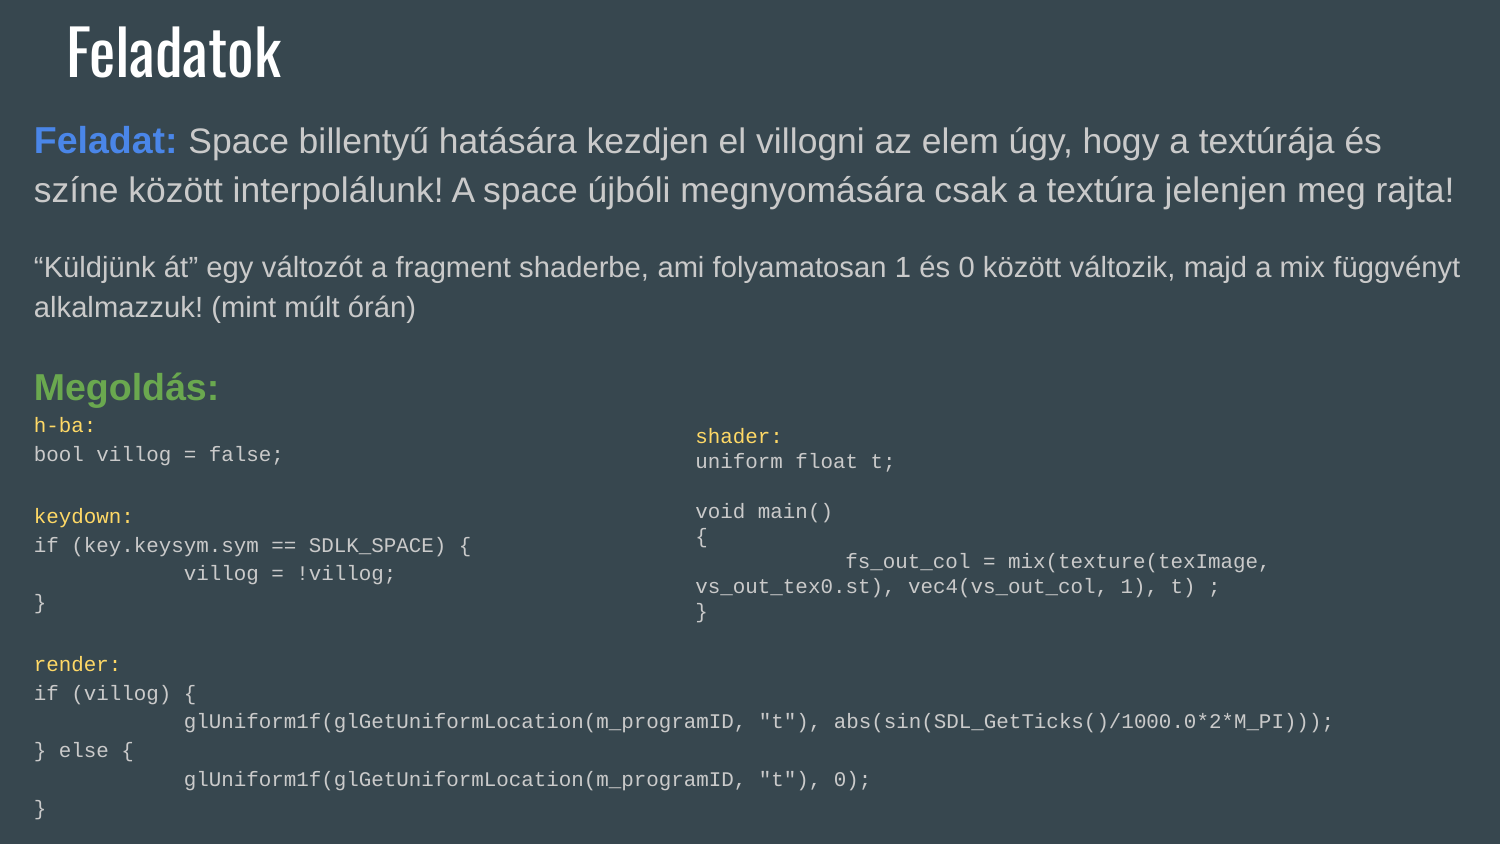

# Feladatok
Feladat: Space billentyű hatására kezdjen el villogni az elem úgy, hogy a textúrája és színe között interpolálunk! A space újbóli megnyomására csak a textúra jelenjen meg rajta!
“Küldjünk át” egy változót a fragment shaderbe, ami folyamatosan 1 és 0 között változik, majd a mix függvényt alkalmazzuk! (mint múlt órán)
Megoldás:
h-ba:
bool villog = false;
keydown:
if (key.keysym.sym == SDLK_SPACE) {
	villog = !villog;
}
render:
if (villog) {
	glUniform1f(glGetUniformLocation(m_programID, "t"), abs(sin(SDL_GetTicks()/1000.0*2*M_PI)));
} else {
	glUniform1f(glGetUniformLocation(m_programID, "t"), 0);
}

A”
shader:
uniform float t;

void main()
{
	fs_out_col = mix(texture(texImage, vs_out_tex0.st), vec4(vs_out_col, 1), t) ;
}